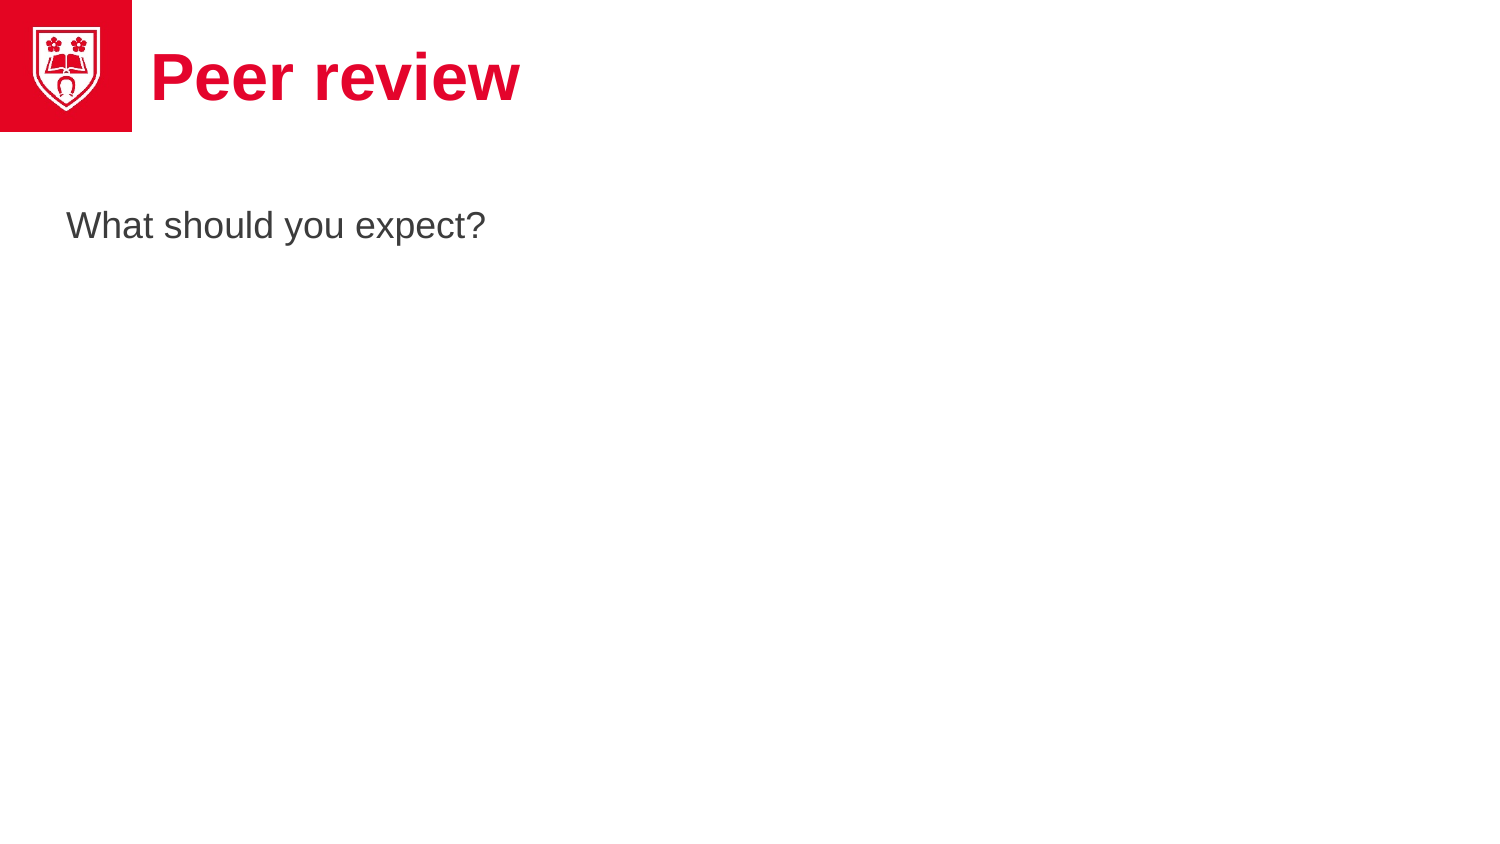

# Peer review
What should you expect?